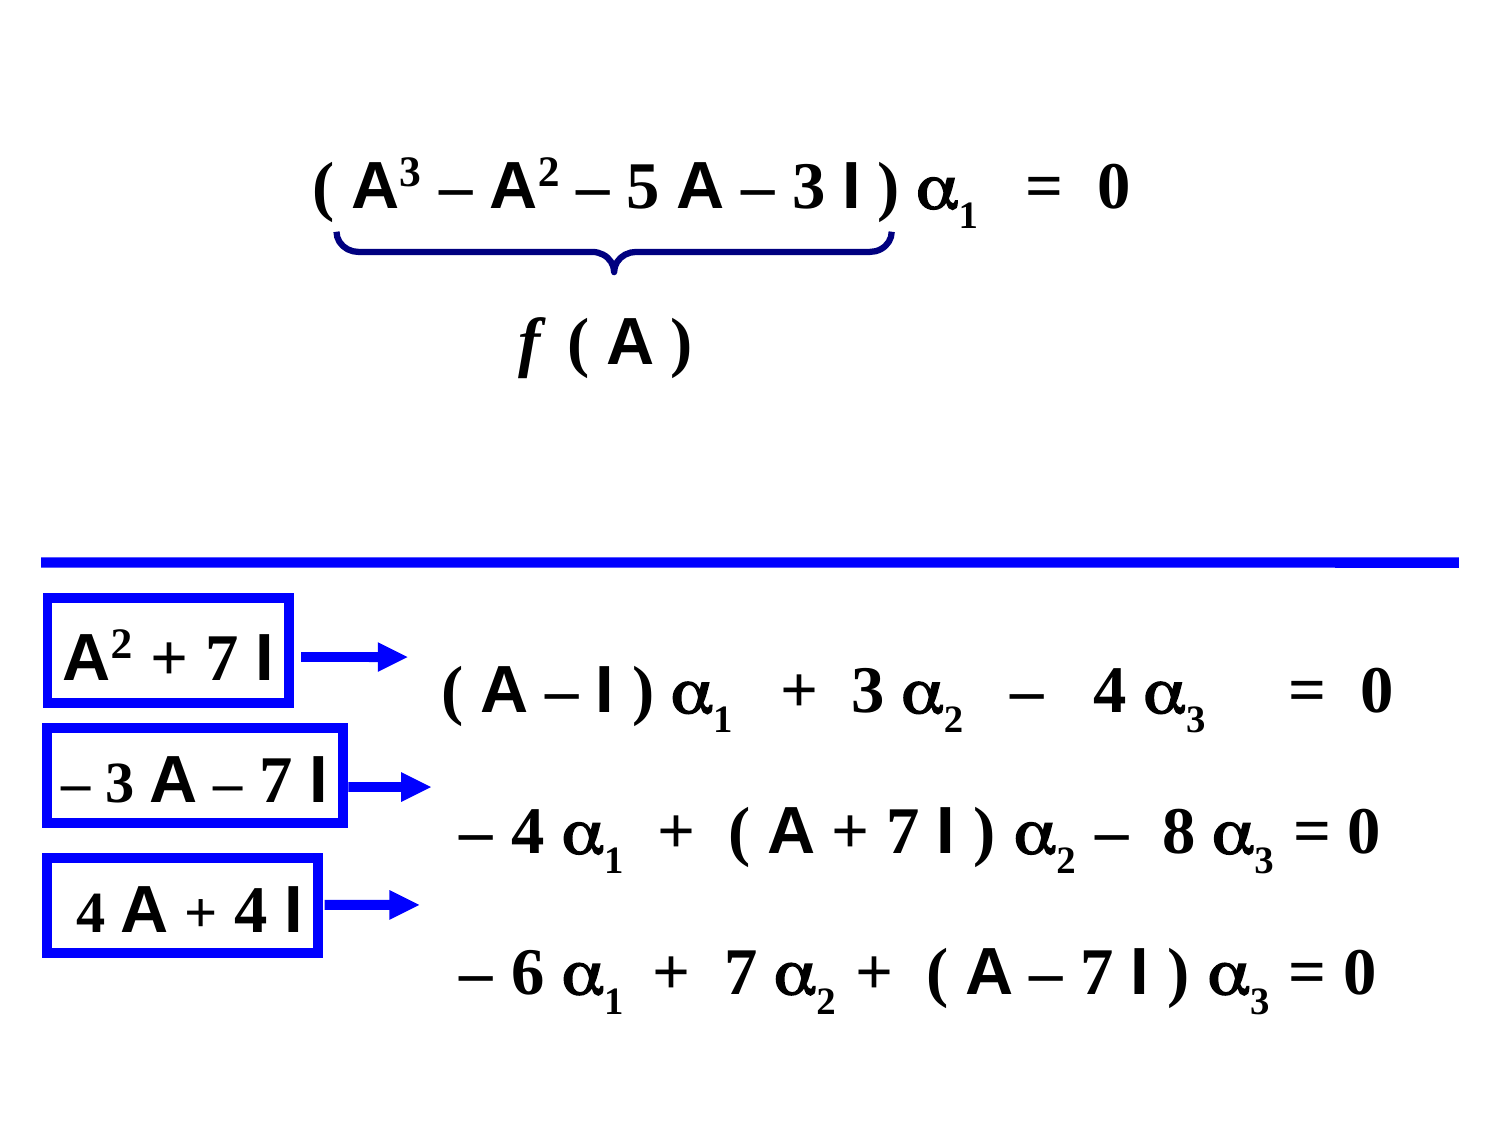

( A3 – A2 – 5 A – 3 I ) α1    =  0

                     ( A – I ) α1    +  3 α2   –   4 α3     =  0
                    – 4 α1  +  ( A + 7 I ) α2  –  8 α3  = 0
                    – 6 α1   +  7 α2  +  ( A – 7 I ) α3  = 0
f  ( A )

A2 + 7 I

– 3 A – 7 I

 4 A + 4 I